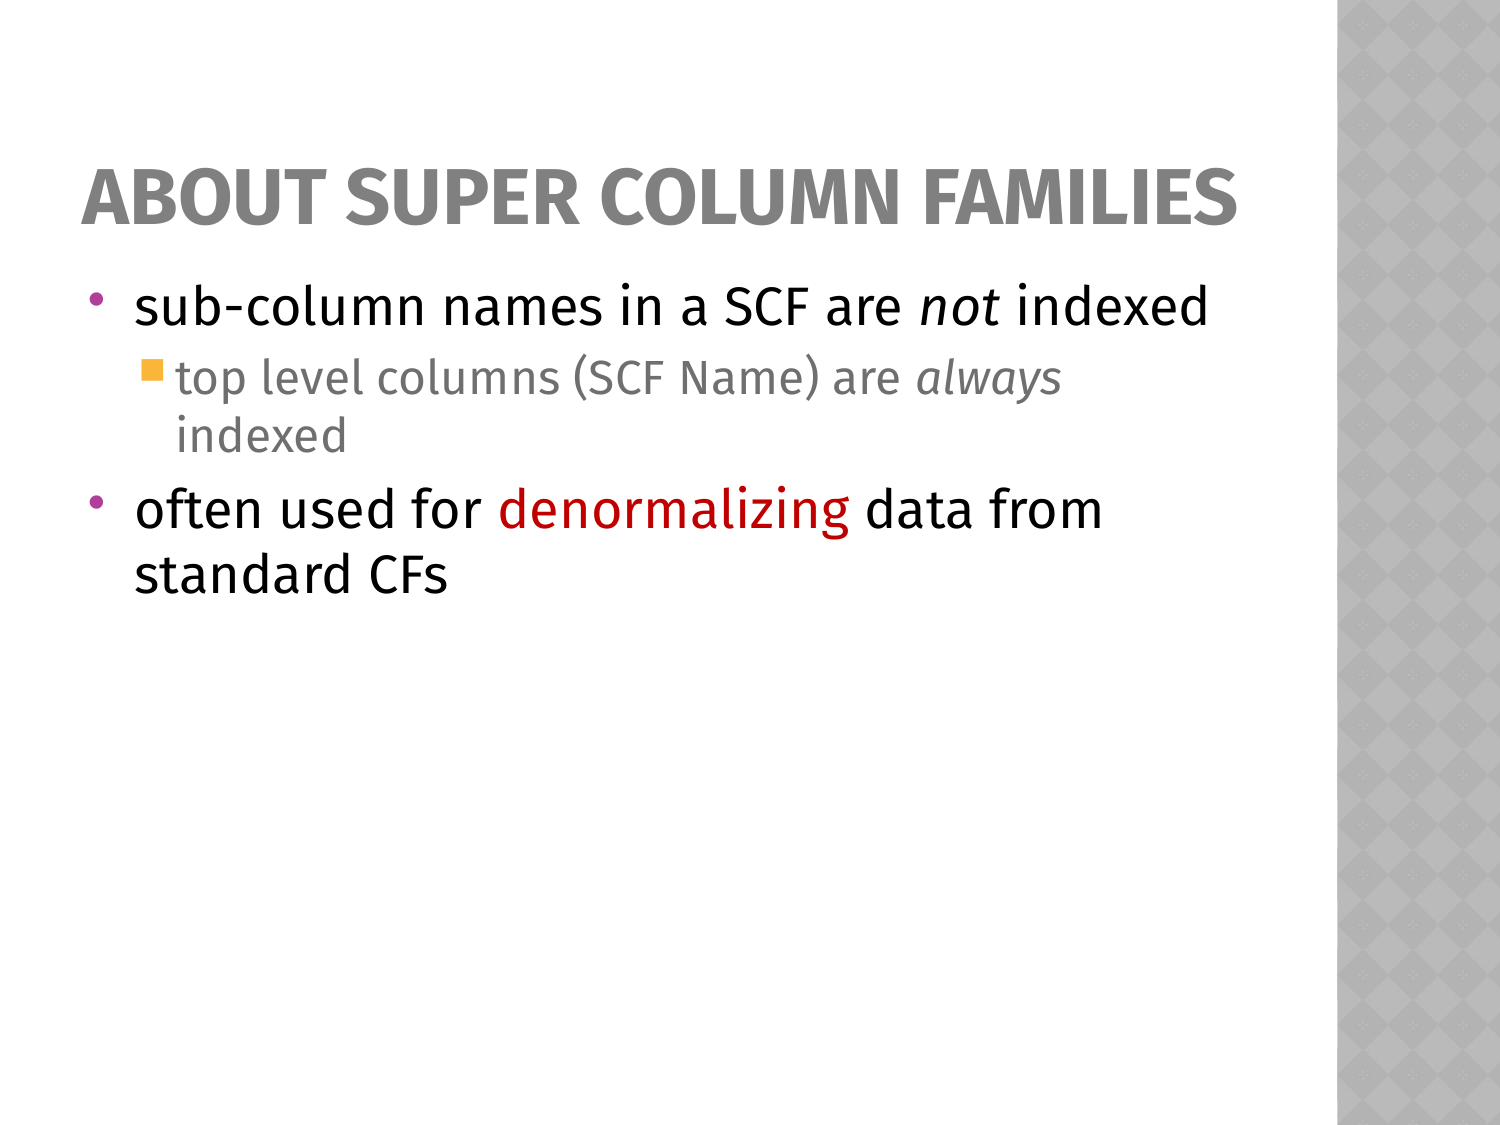

# about super column families
sub-column names in a SCF are not indexed
top level columns (SCF Name) are always indexed
often used for denormalizing data from standard CFs